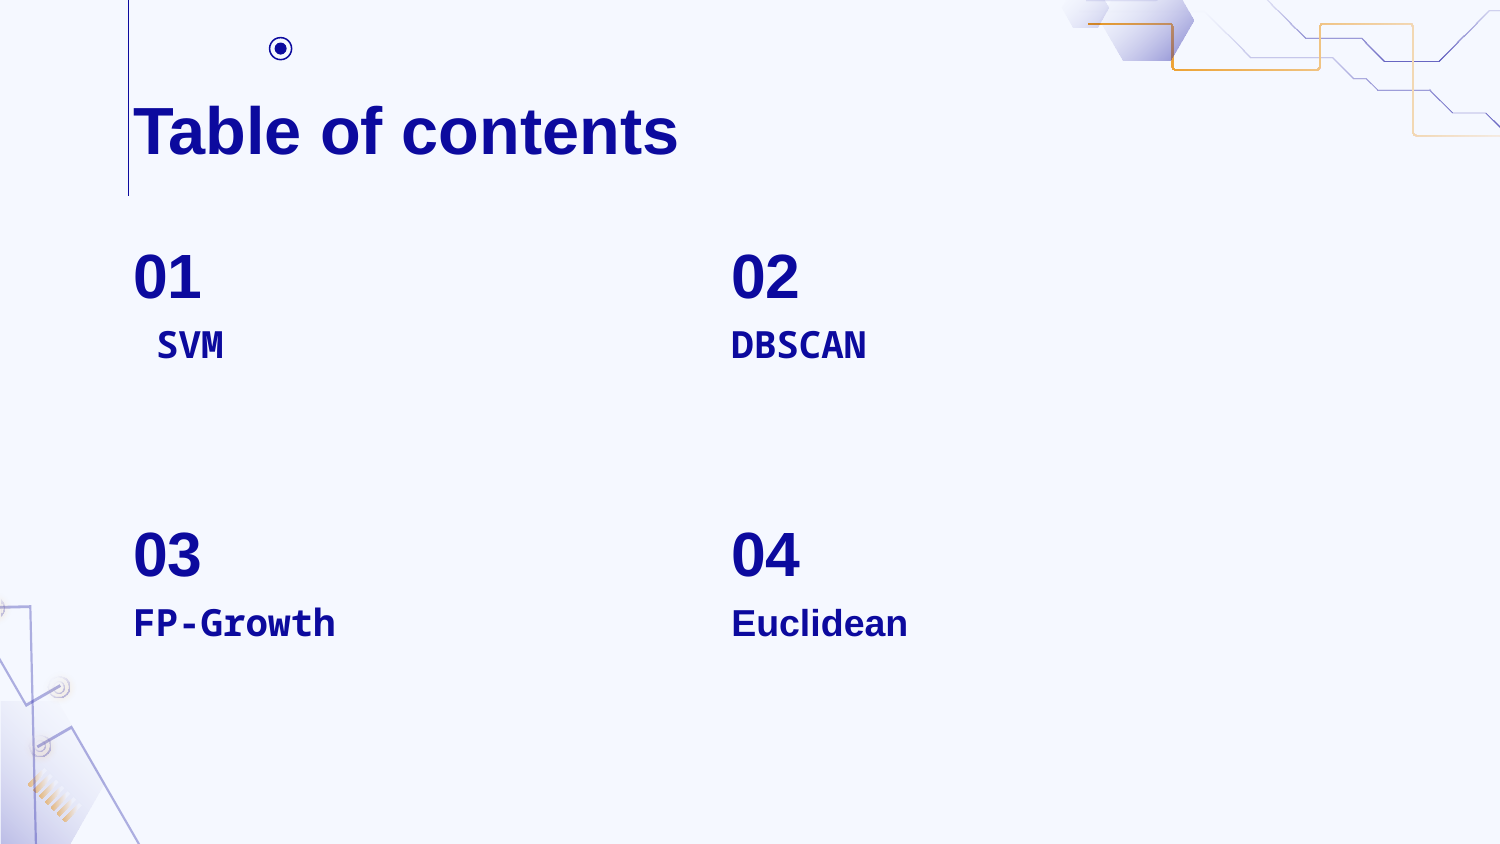

# Table of contents
01
02
SVM
DBSCAN
03
04
FP-Growth
Euclidean